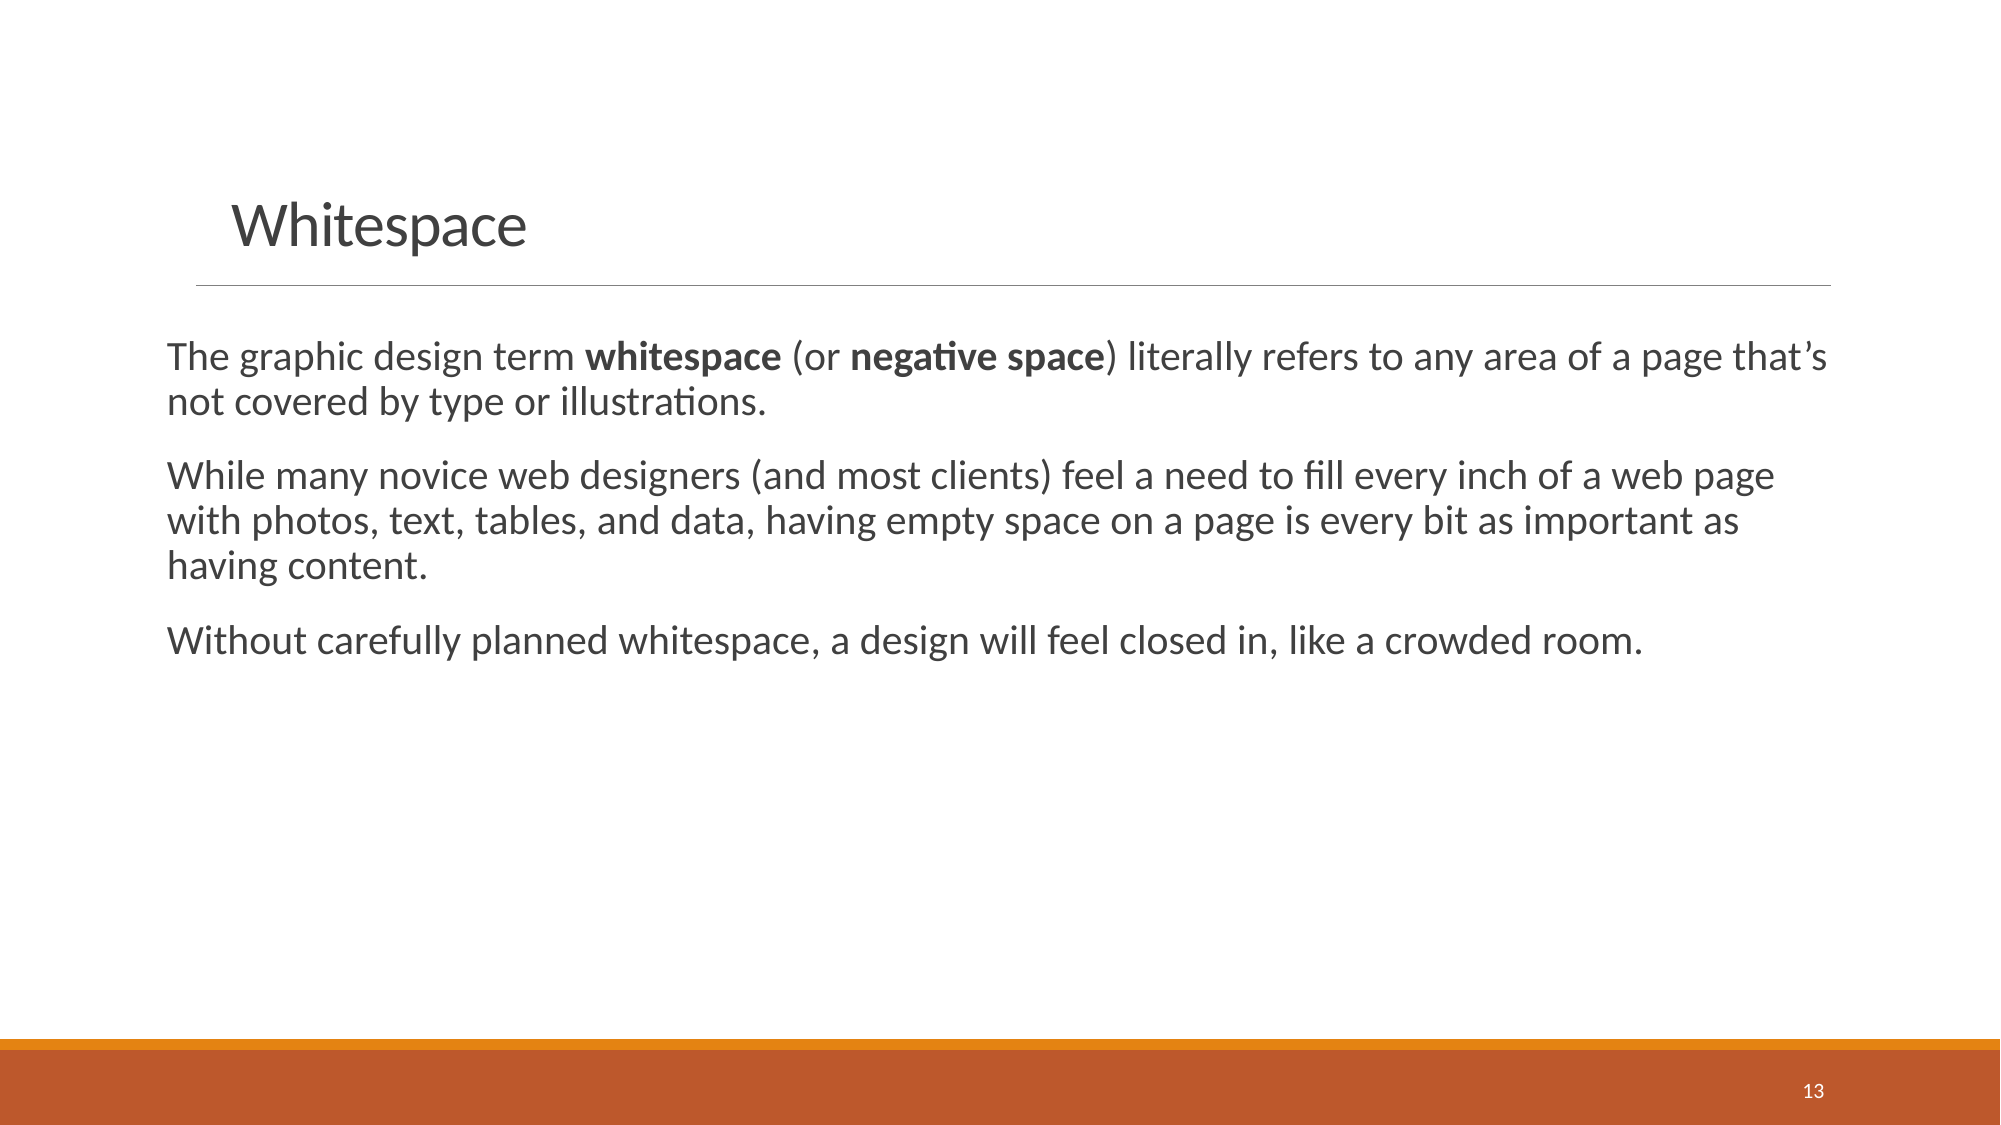

# Whitespace
The graphic design term whitespace (or negative space) literally refers to any area of a page that’s not covered by type or illustrations.
While many novice web designers (and most clients) feel a need to fill every inch of a web page with photos, text, tables, and data, having empty space on a page is every bit as important as having content.
Without carefully planned whitespace, a design will feel closed in, like a crowded room.
13